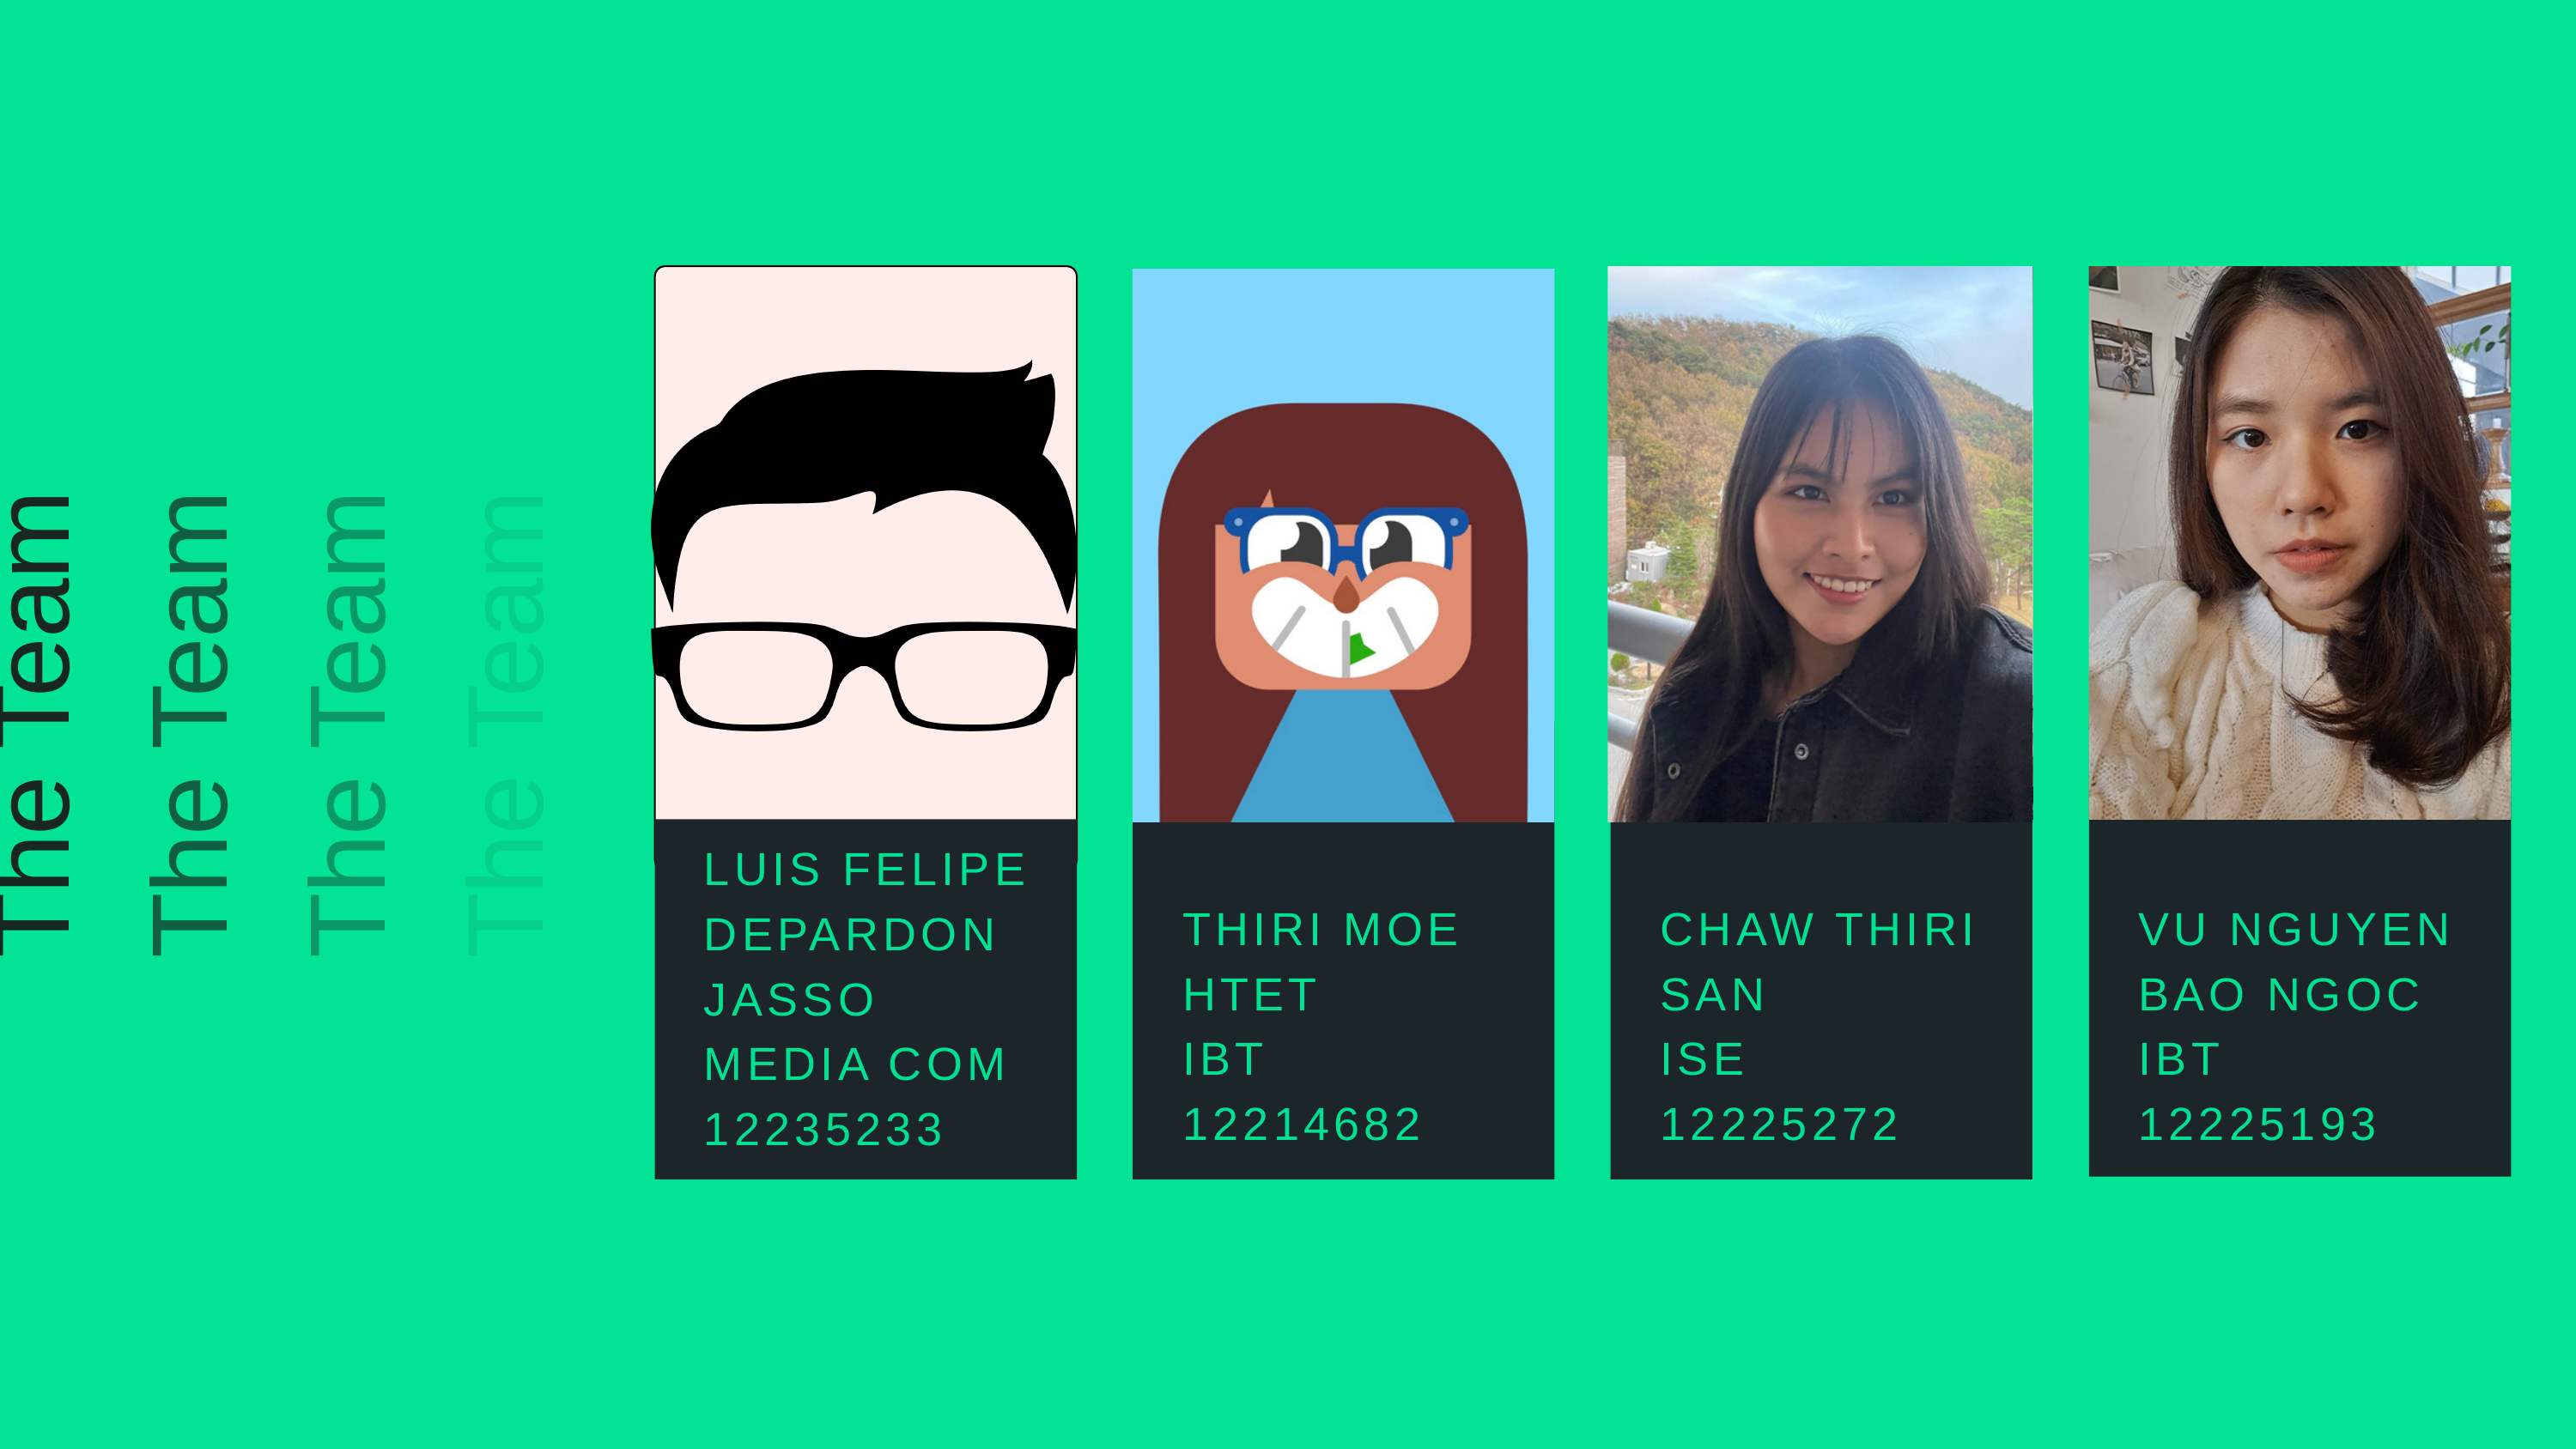

The Team
The Team
The Team
The Team

LUIS FELIPE DEPARDON JASSO
MEDIA COM
12235233
THIRI MOE HTET
IBT
12214682
CHAW THIRI SAN
ISE
12225272
VU NGUYEN BAO NGOC
IBT
12225193